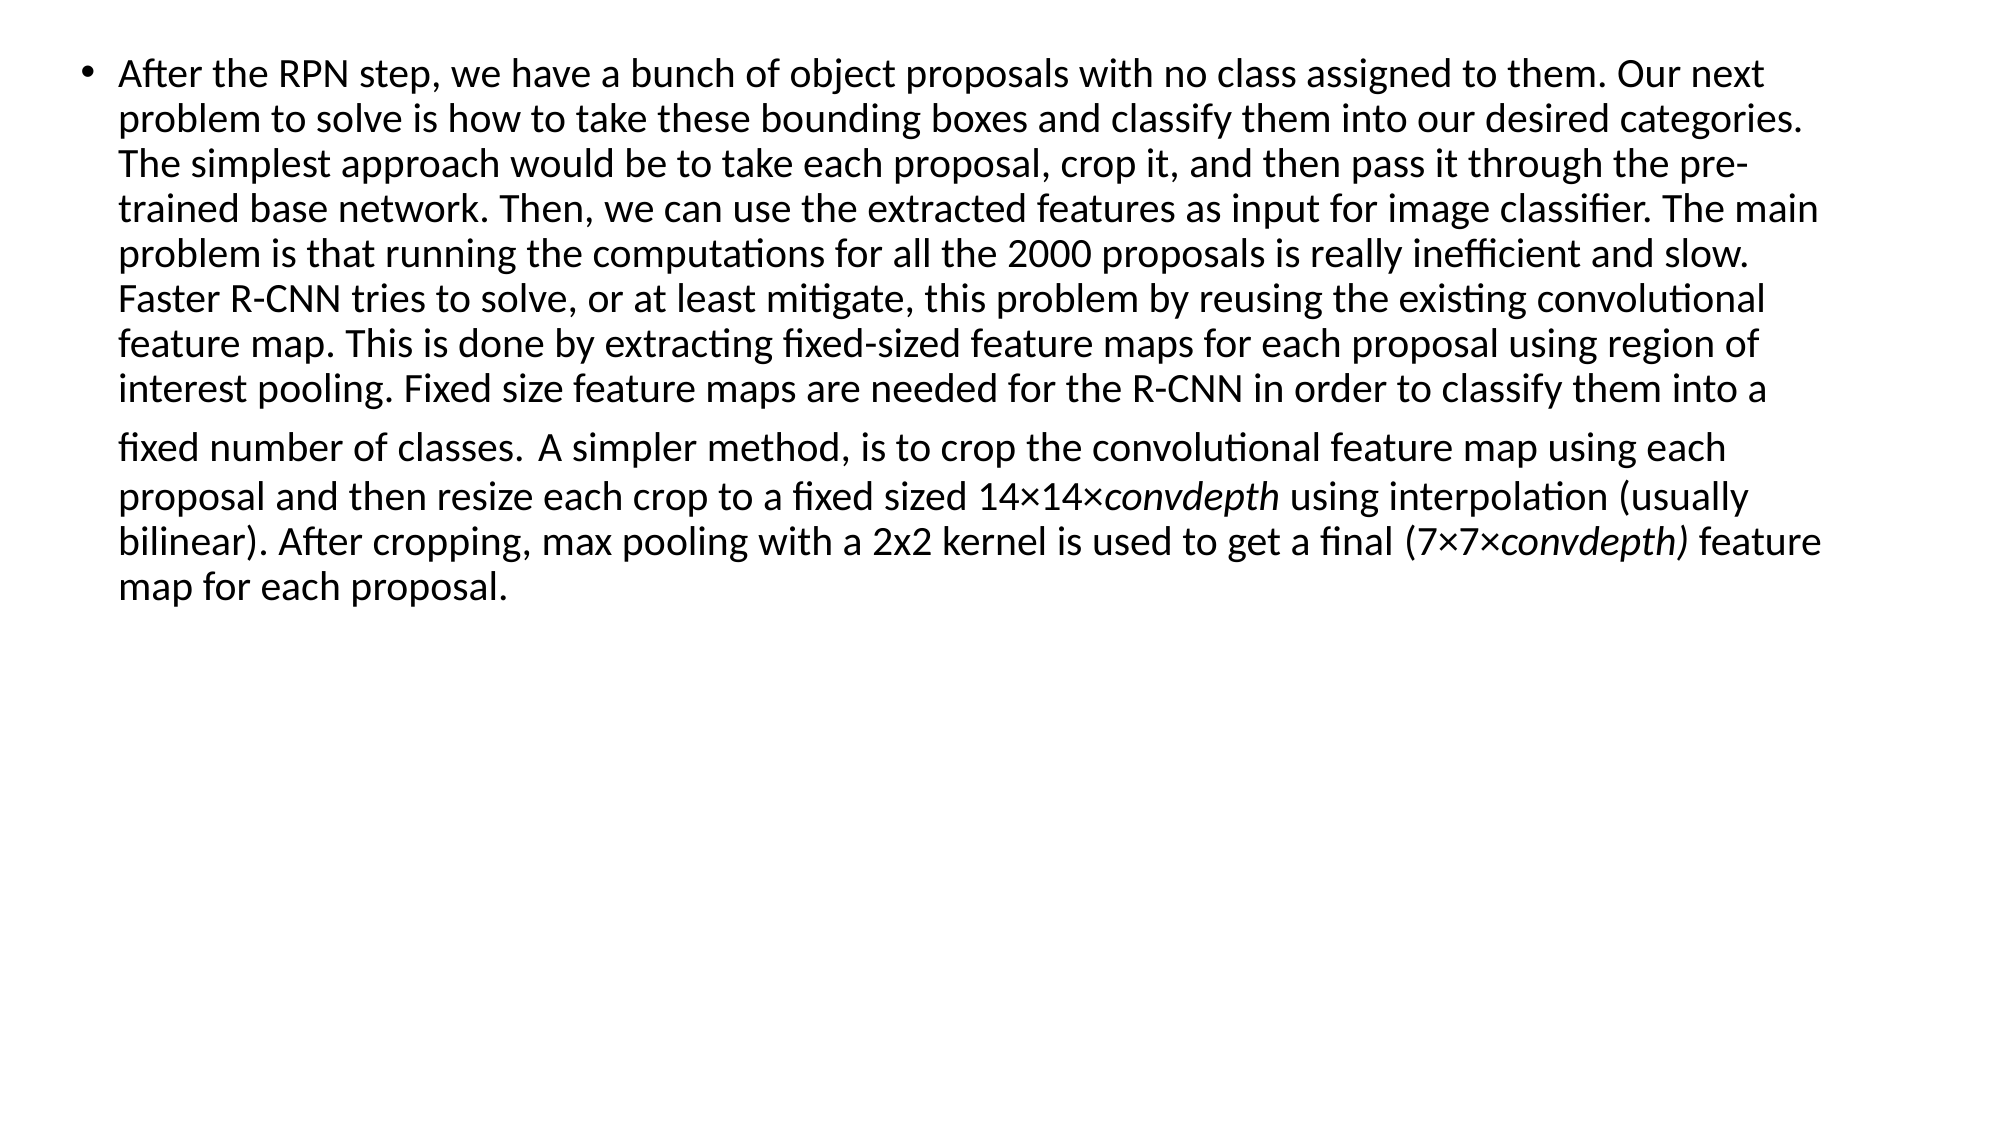

After the RPN step, we have a bunch of object proposals with no class assigned to them. Our next problem to solve is how to take these bounding boxes and classify them into our desired categories. The simplest approach would be to take each proposal, crop it, and then pass it through the pre-trained base network. Then, we can use the extracted features as input for image classifier. The main problem is that running the computations for all the 2000 proposals is really inefficient and slow. Faster R-CNN tries to solve, or at least mitigate, this problem by reusing the existing convolutional feature map. This is done by extracting fixed-sized feature maps for each proposal using region of interest pooling. Fixed size feature maps are needed for the R-CNN in order to classify them into a fixed number of classes. A simpler method, is to crop the convolutional feature map using each proposal and then resize each crop to a fixed sized 14×14×convdepth using interpolation (usually bilinear). After cropping, max pooling with a 2x2 kernel is used to get a final (7×7×convdepth) feature map for each proposal.